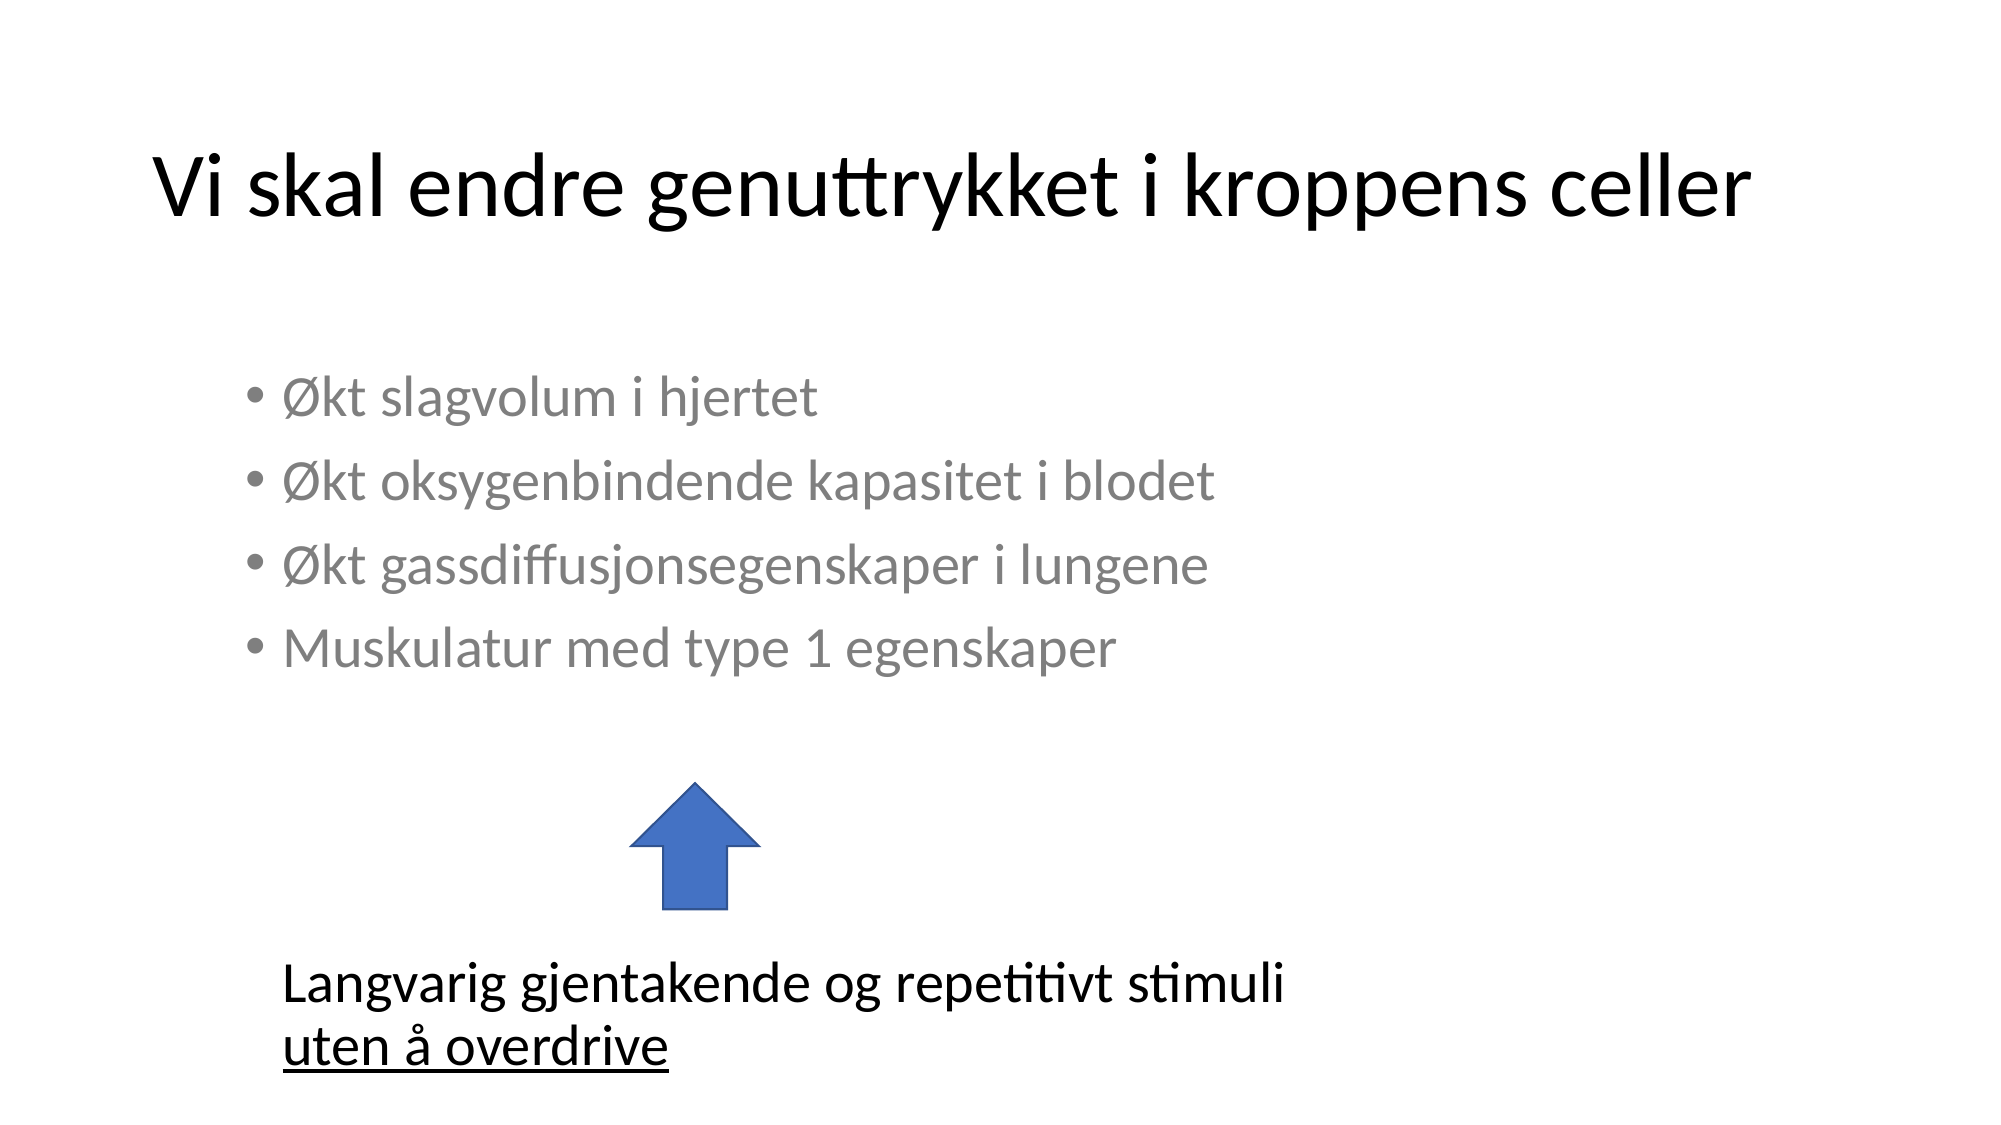

Vi skal endre genuttrykket i kroppens celler
# Økt slagvolum i hjertet
Økt oksygenbindende kapasitet i blodet
Økt gassdiffusjonsegenskaper i lungene
Muskulatur med type 1 egenskaper

Langvarig gjentakende og repetitivt stimuli uten å overdrive